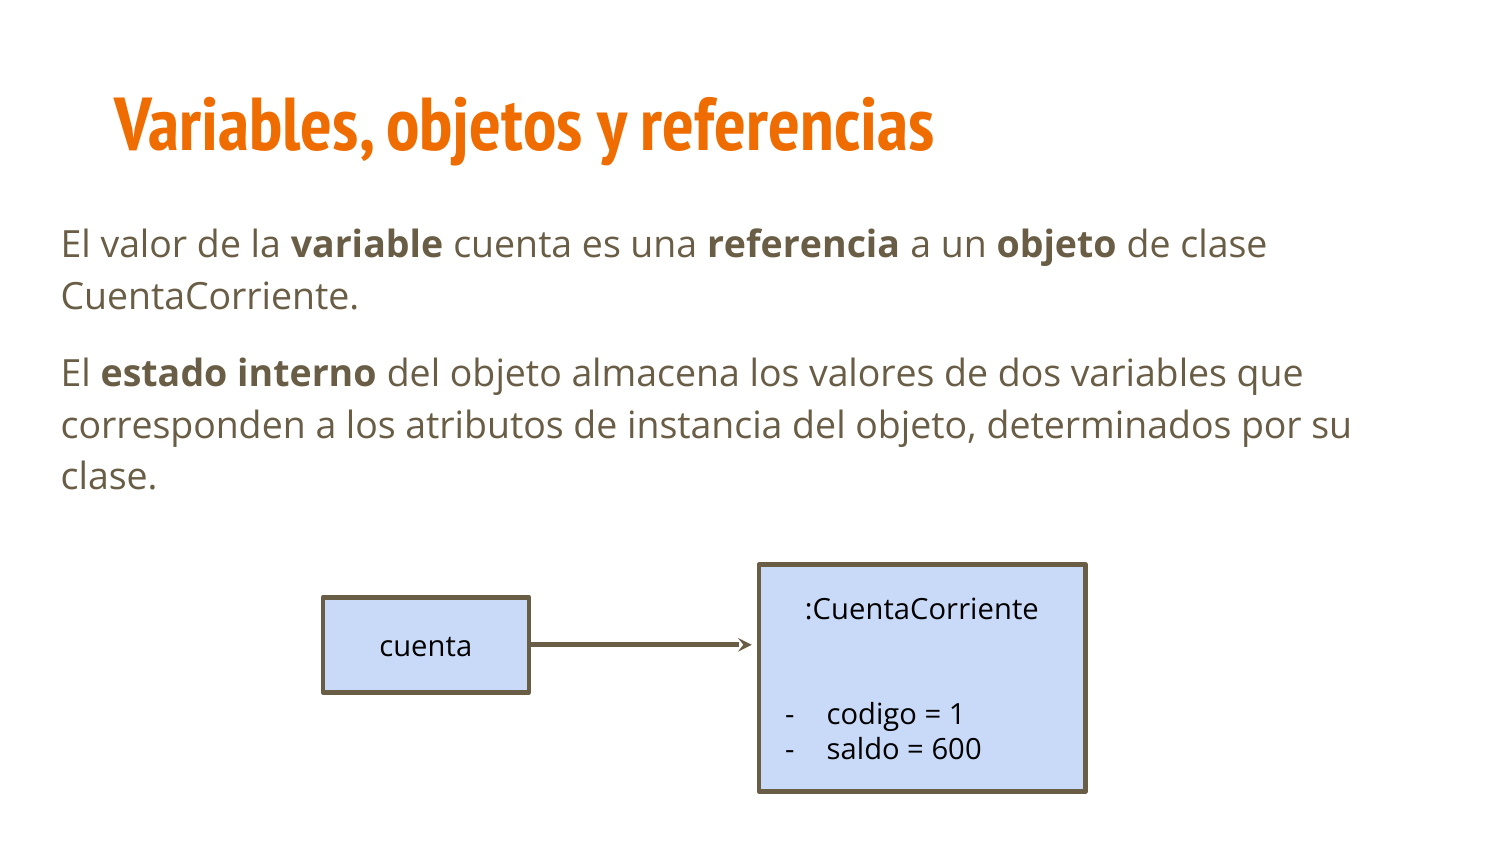

# Variables, objetos y referencias
El valor de la variable cuenta es una referencia a un objeto de clase CuentaCorriente.
El estado interno del objeto almacena los valores de dos variables que corresponden a los atributos de instancia del objeto, determinados por su clase.

:CuentaCorriente

codigo = 1
saldo = 600
cuenta